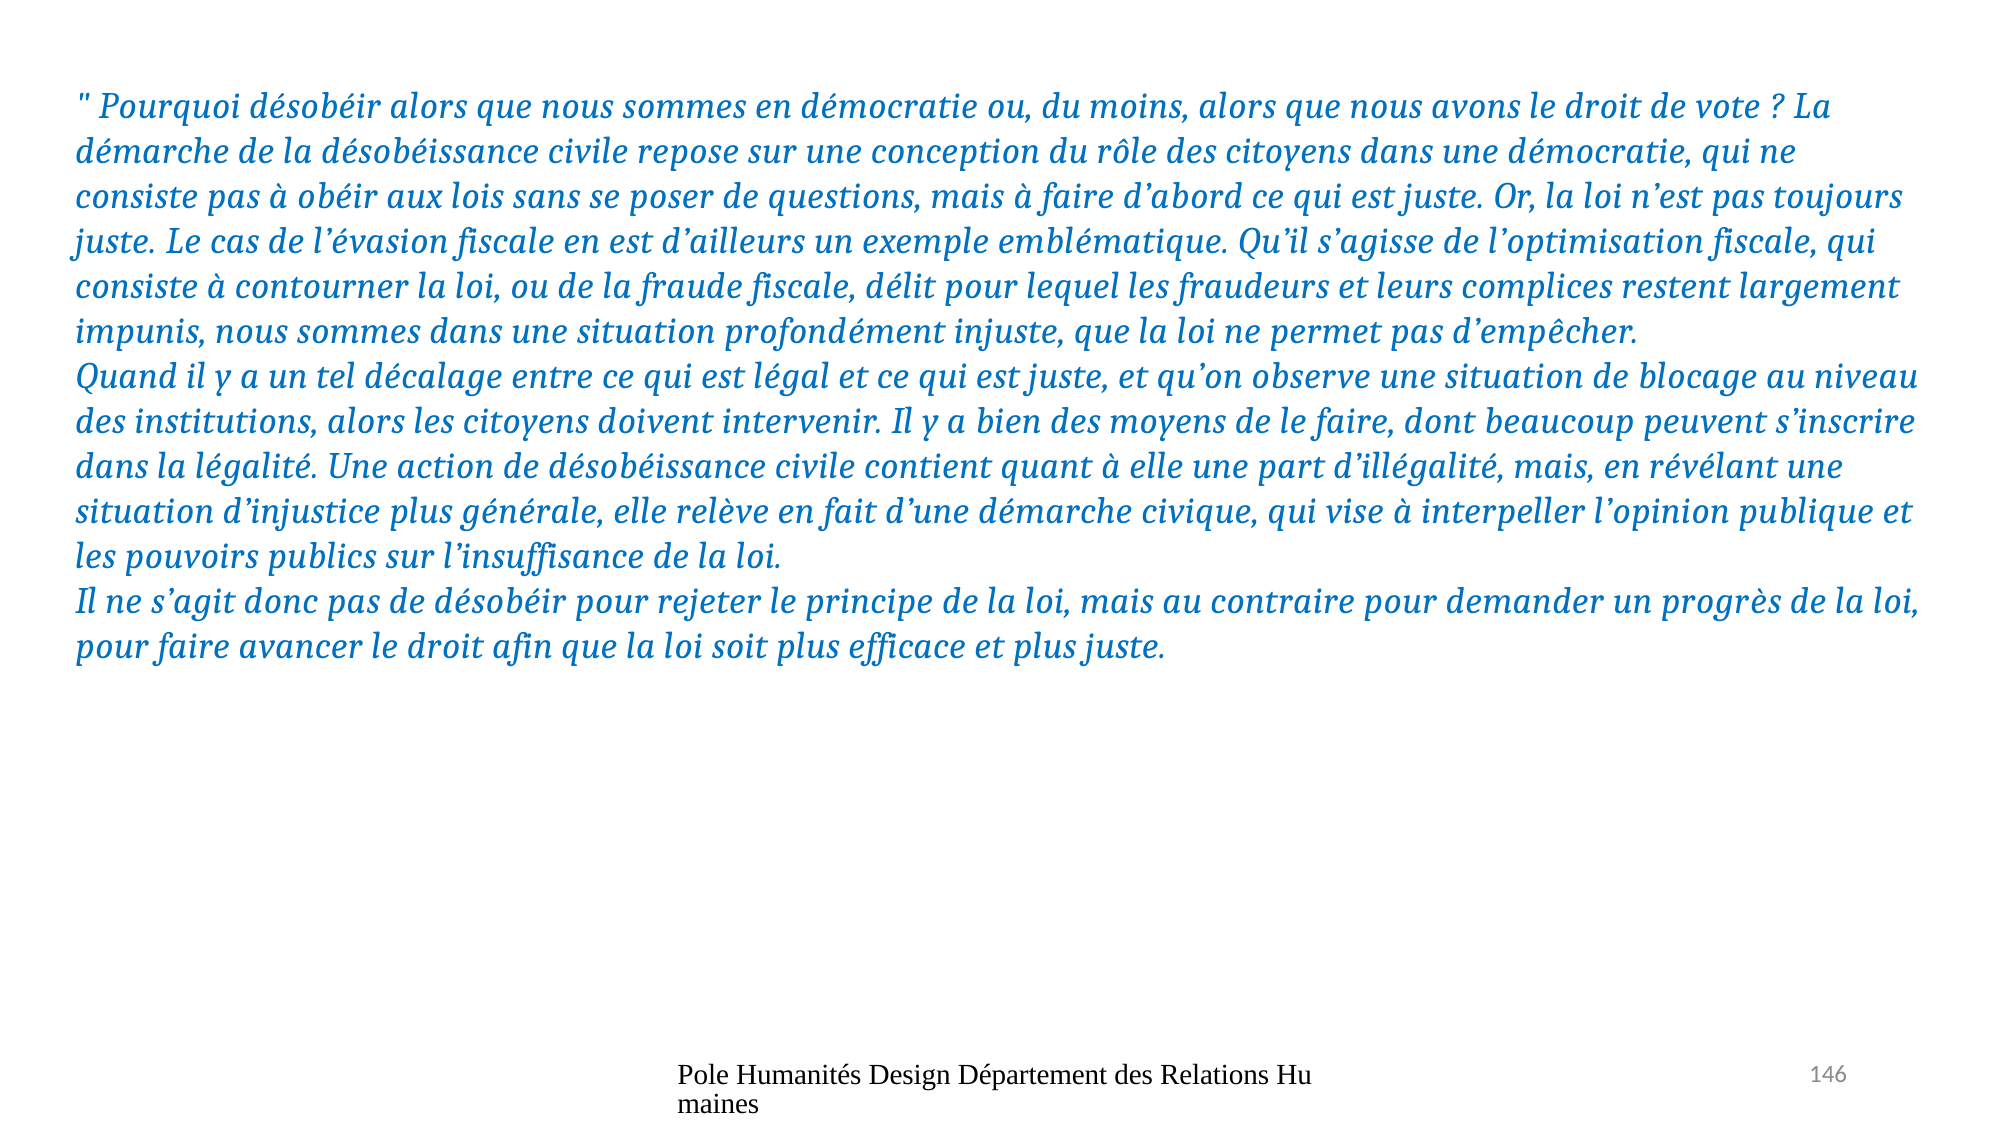

" Pourquoi désobéir alors que nous sommes en démocratie ou, du moins, alors que nous avons le droit de vote ? La démarche de la désobéissance civile repose sur une conception du rôle des citoyens dans une démocratie, qui ne consiste pas à obéir aux lois sans se poser de questions, mais à faire d’abord ce qui est juste. Or, la loi n’est pas toujours juste. Le cas de l’évasion fiscale en est d’ailleurs un exemple emblématique. Qu’il s’agisse de l’optimisation fiscale, qui consiste à contourner la loi, ou de la fraude fiscale, délit pour lequel les fraudeurs et leurs complices restent largement impunis, nous sommes dans une situation profondément injuste, que la loi ne permet pas d’empêcher.
Quand il y a un tel décalage entre ce qui est légal et ce qui est juste, et qu’on observe une situation de blocage au niveau des institutions, alors les citoyens doivent intervenir. Il y a bien des moyens de le faire, dont beaucoup peuvent s’inscrire dans la légalité. Une action de désobéissance civile contient quant à elle une part d’illégalité, mais, en révélant une situation d’injustice plus générale, elle relève en fait d’une démarche civique, qui vise à interpeller l’opinion publique et les pouvoirs publics sur l’insuffisance de la loi.
Il ne s’agit donc pas de désobéir pour rejeter le principe de la loi, mais au contraire pour demander un progrès de la loi, pour faire avancer le droit afin que la loi soit plus efficace et plus juste.

Pole Humanités Design Département des Relations Humaines
146